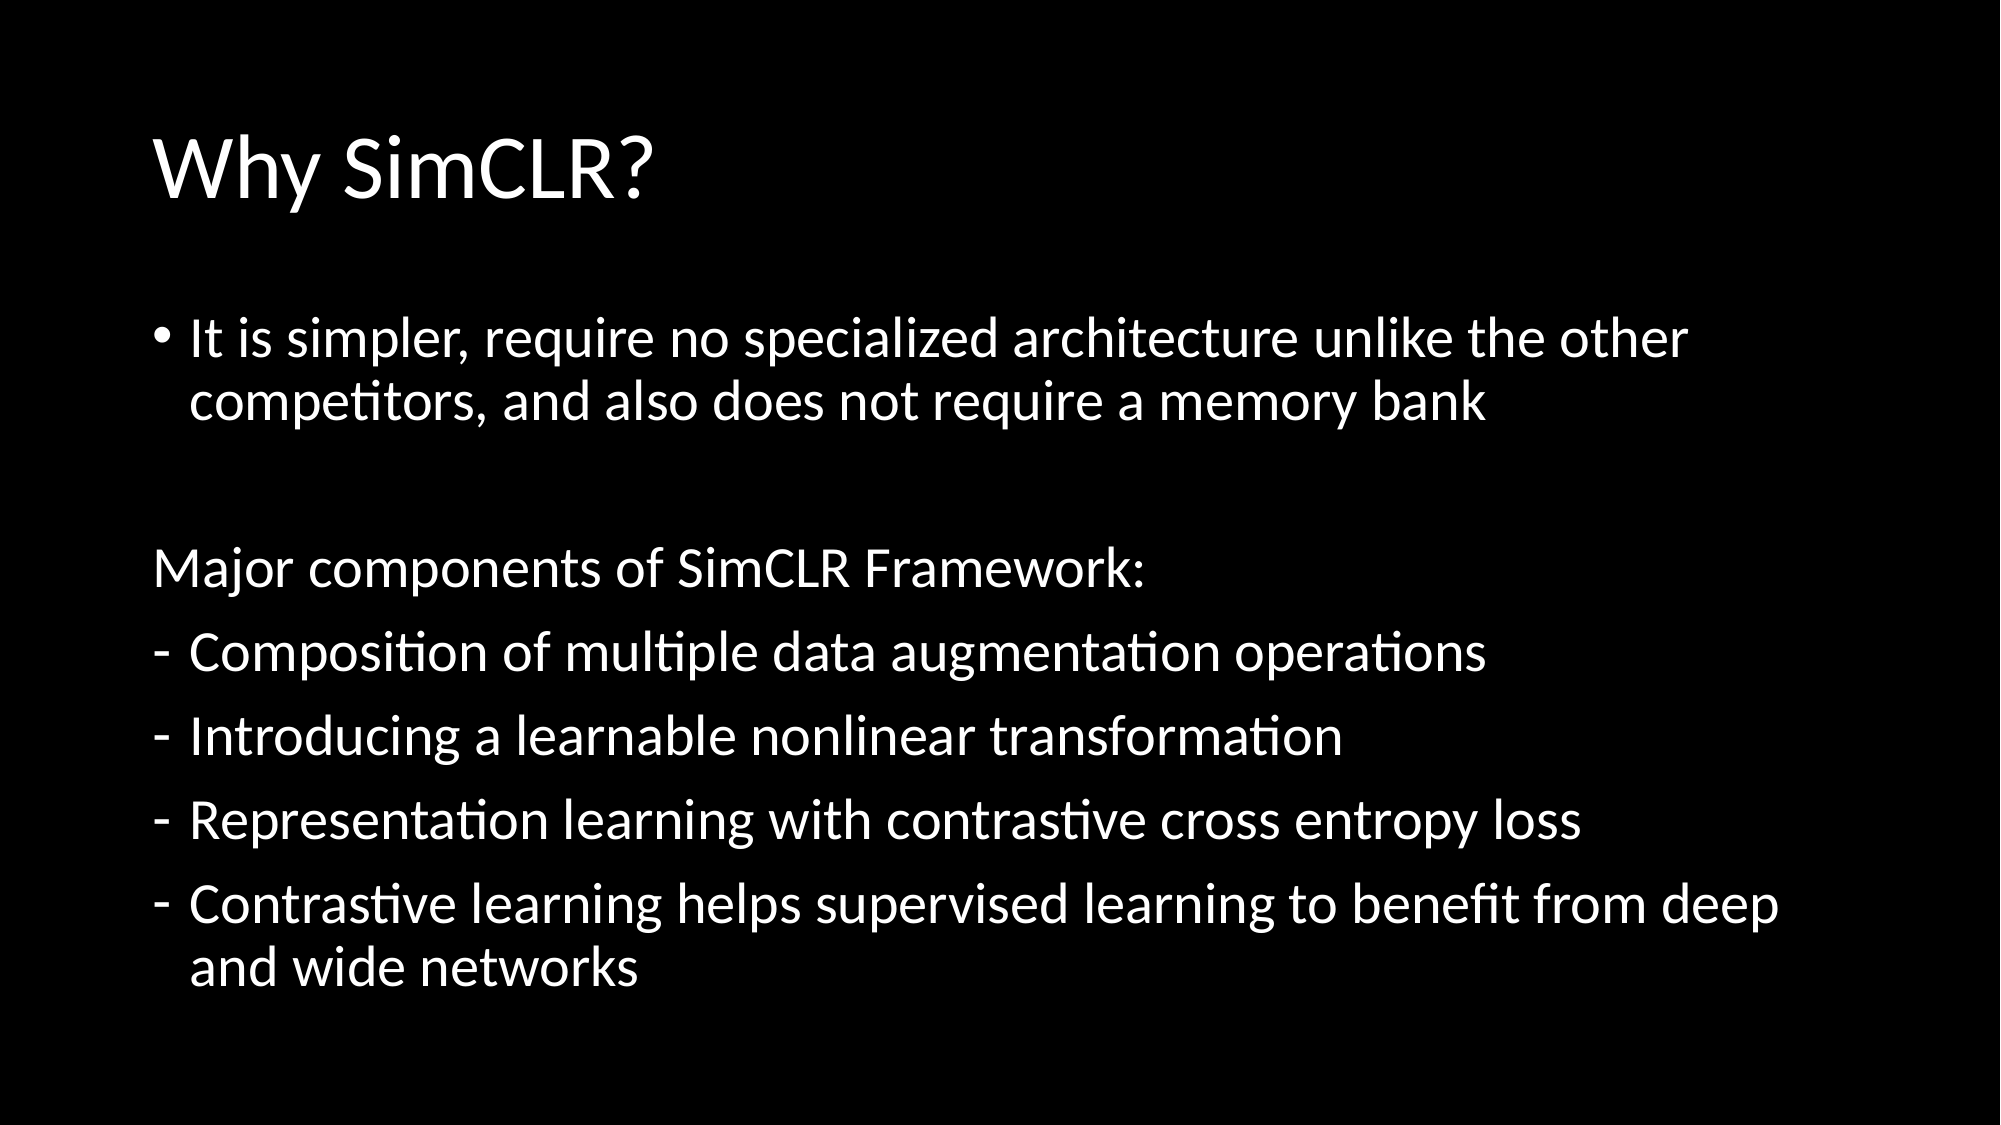

# Why SimCLR?
It is simpler, require no specialized architecture unlike the other competitors, and also does not require a memory bank

Major components of SimCLR Framework:
Composition of multiple data augmentation operations
Introducing a learnable nonlinear transformation
Representation learning with contrastive cross entropy loss
Contrastive learning helps supervised learning to benefit from deep and wide networks